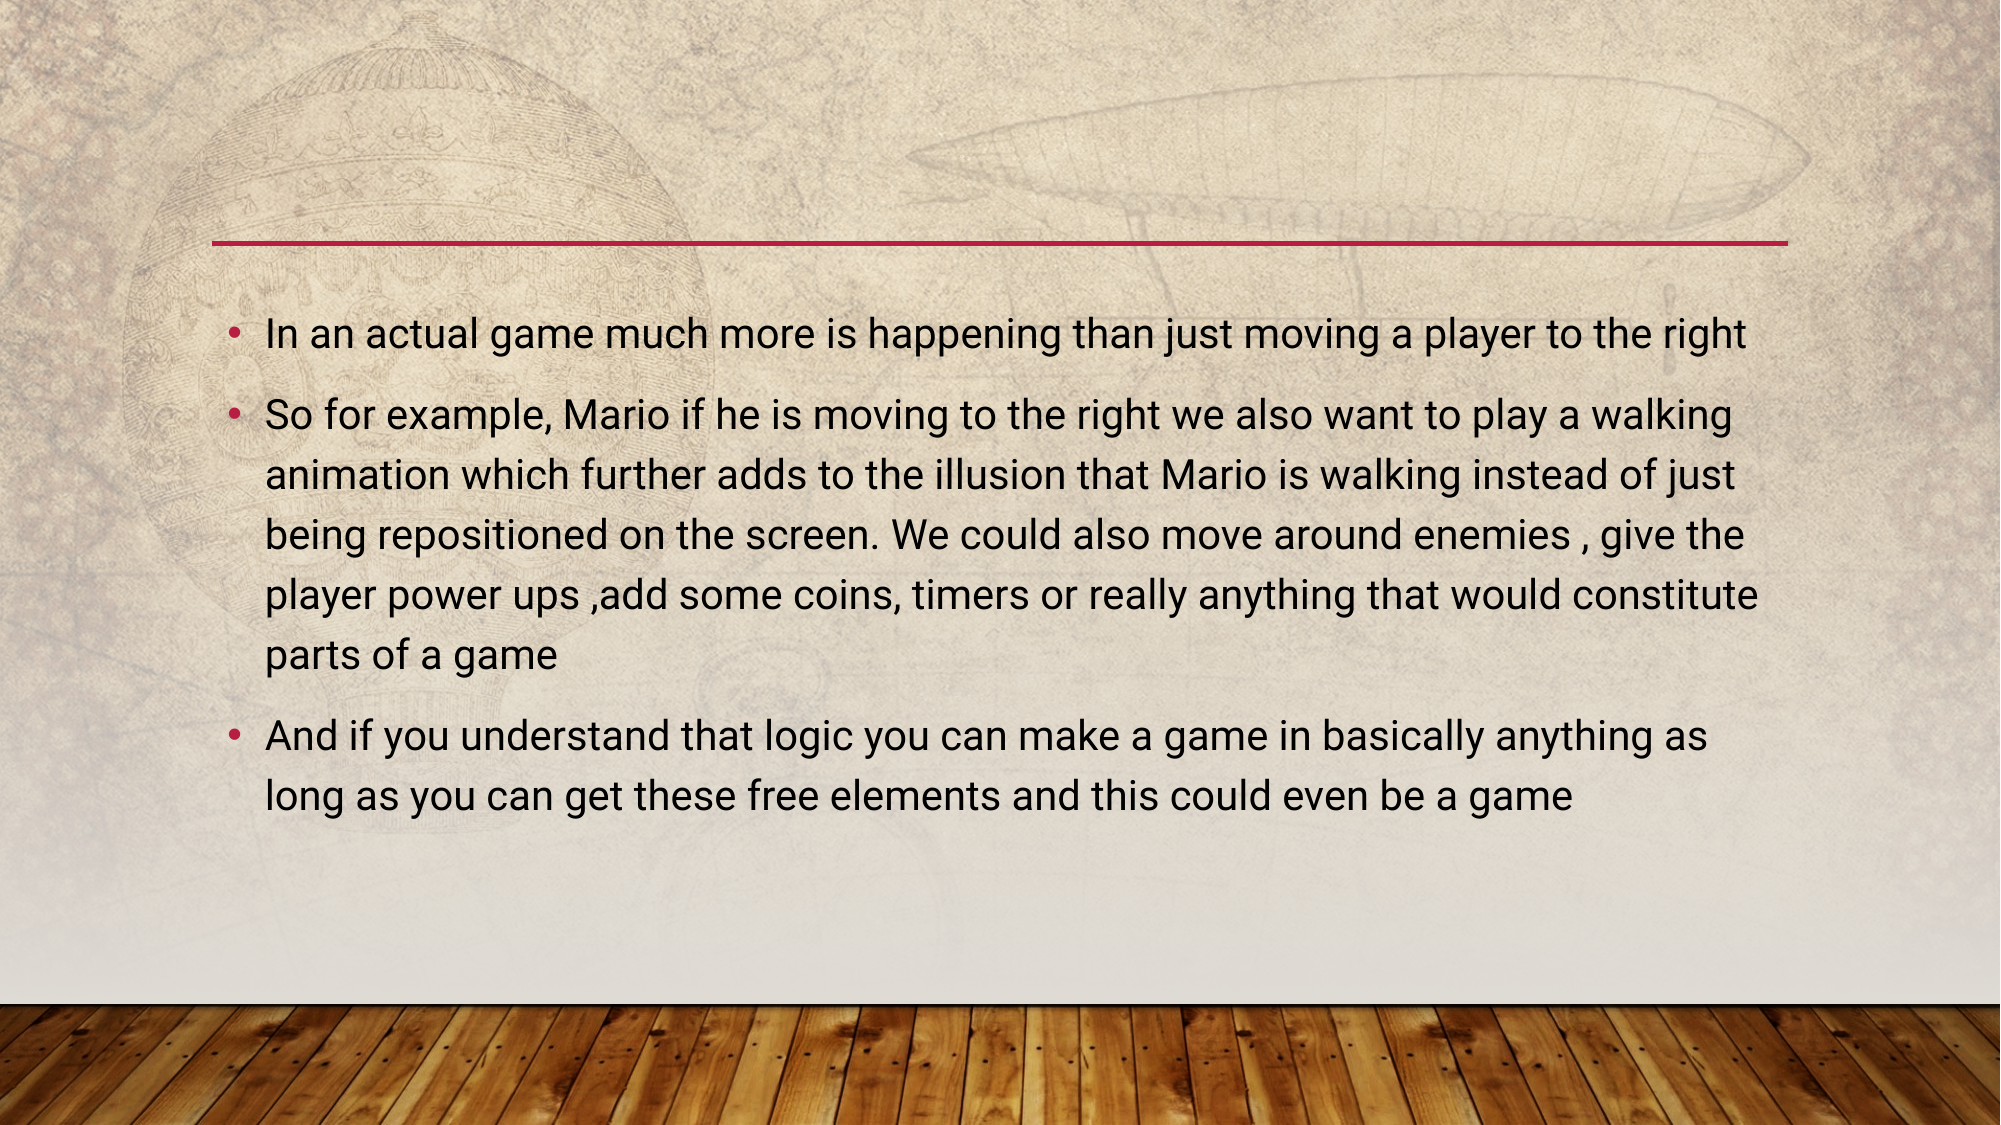

In an actual game much more is happening than just moving a player to the right
So for example, Mario if he is moving to the right we also want to play a walking animation which further adds to the illusion that Mario is walking instead of just being repositioned on the screen. We could also move around enemies , give the player power ups ,add some coins, timers or really anything that would constitute parts of a game
And if you understand that logic you can make a game in basically anything as long as you can get these free elements and this could even be a game